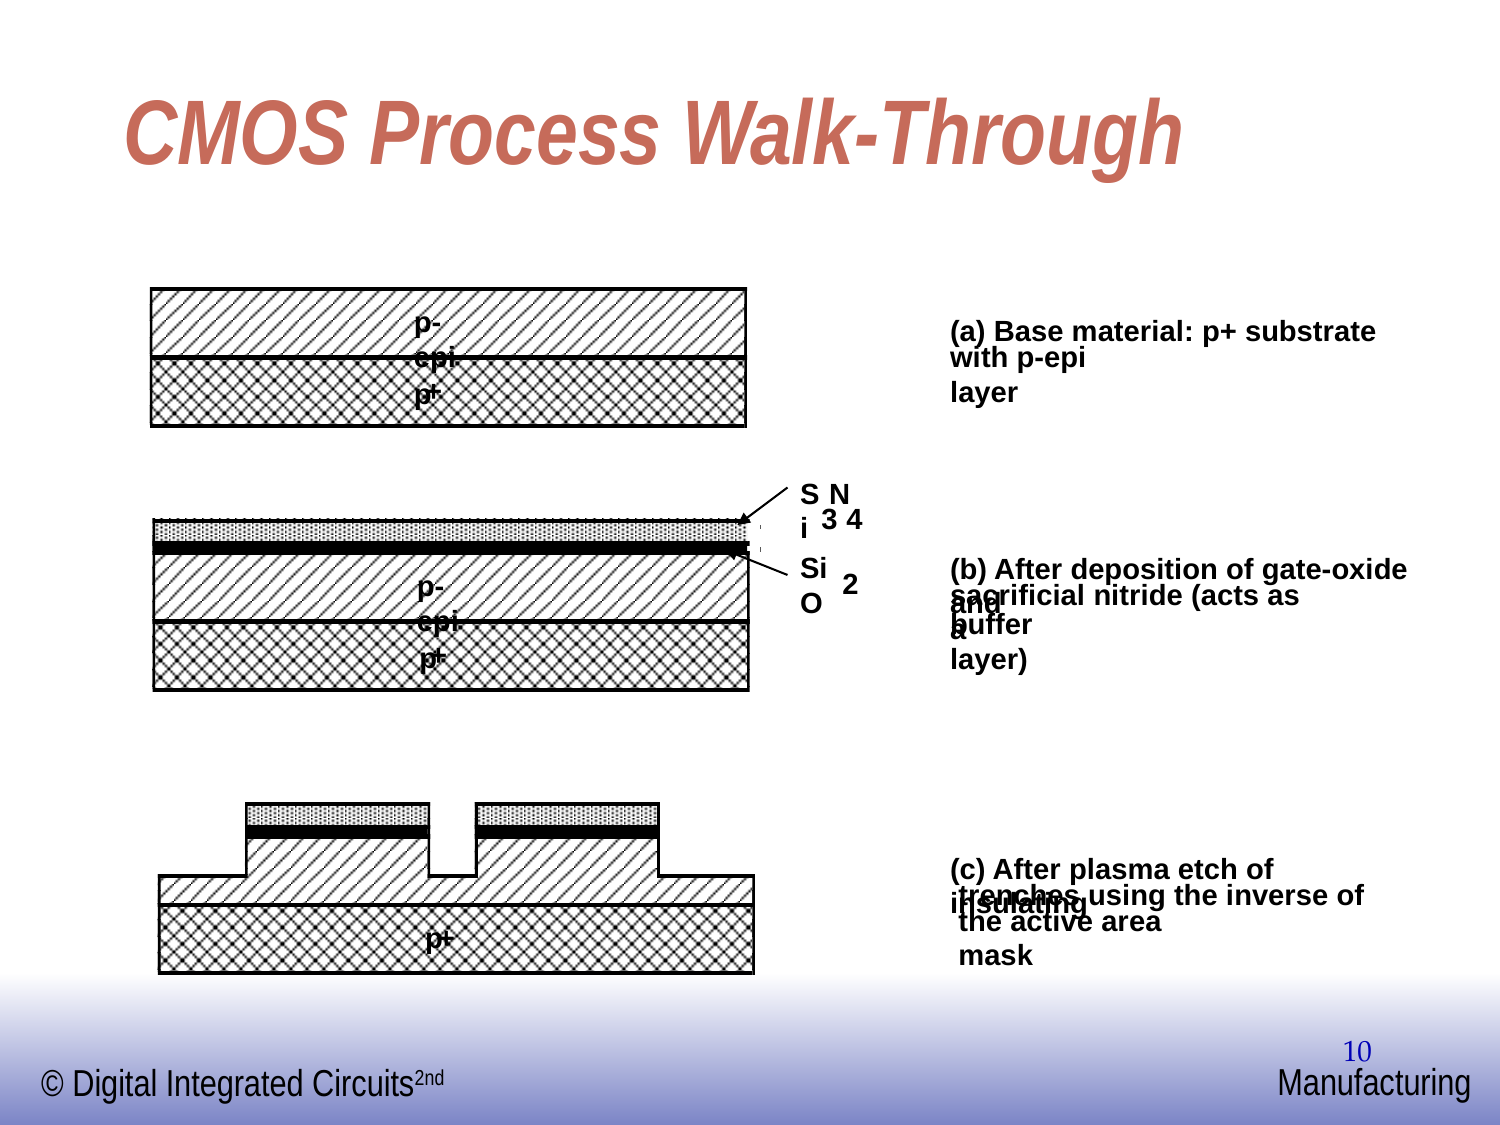

# CMOS Process Walk-Through

p-epi
(a) Base material: p+ substrate
with p-epi layer

+
p

Si
N
3
4

SiO
2
(b) After deposition of gate-oxide and

p-epi
sacrificial nitride (acts as a
buffer layer)

+
p

(c) After plasma etch of insulating

trenches using the inverse of
the active area mask

p
+

10